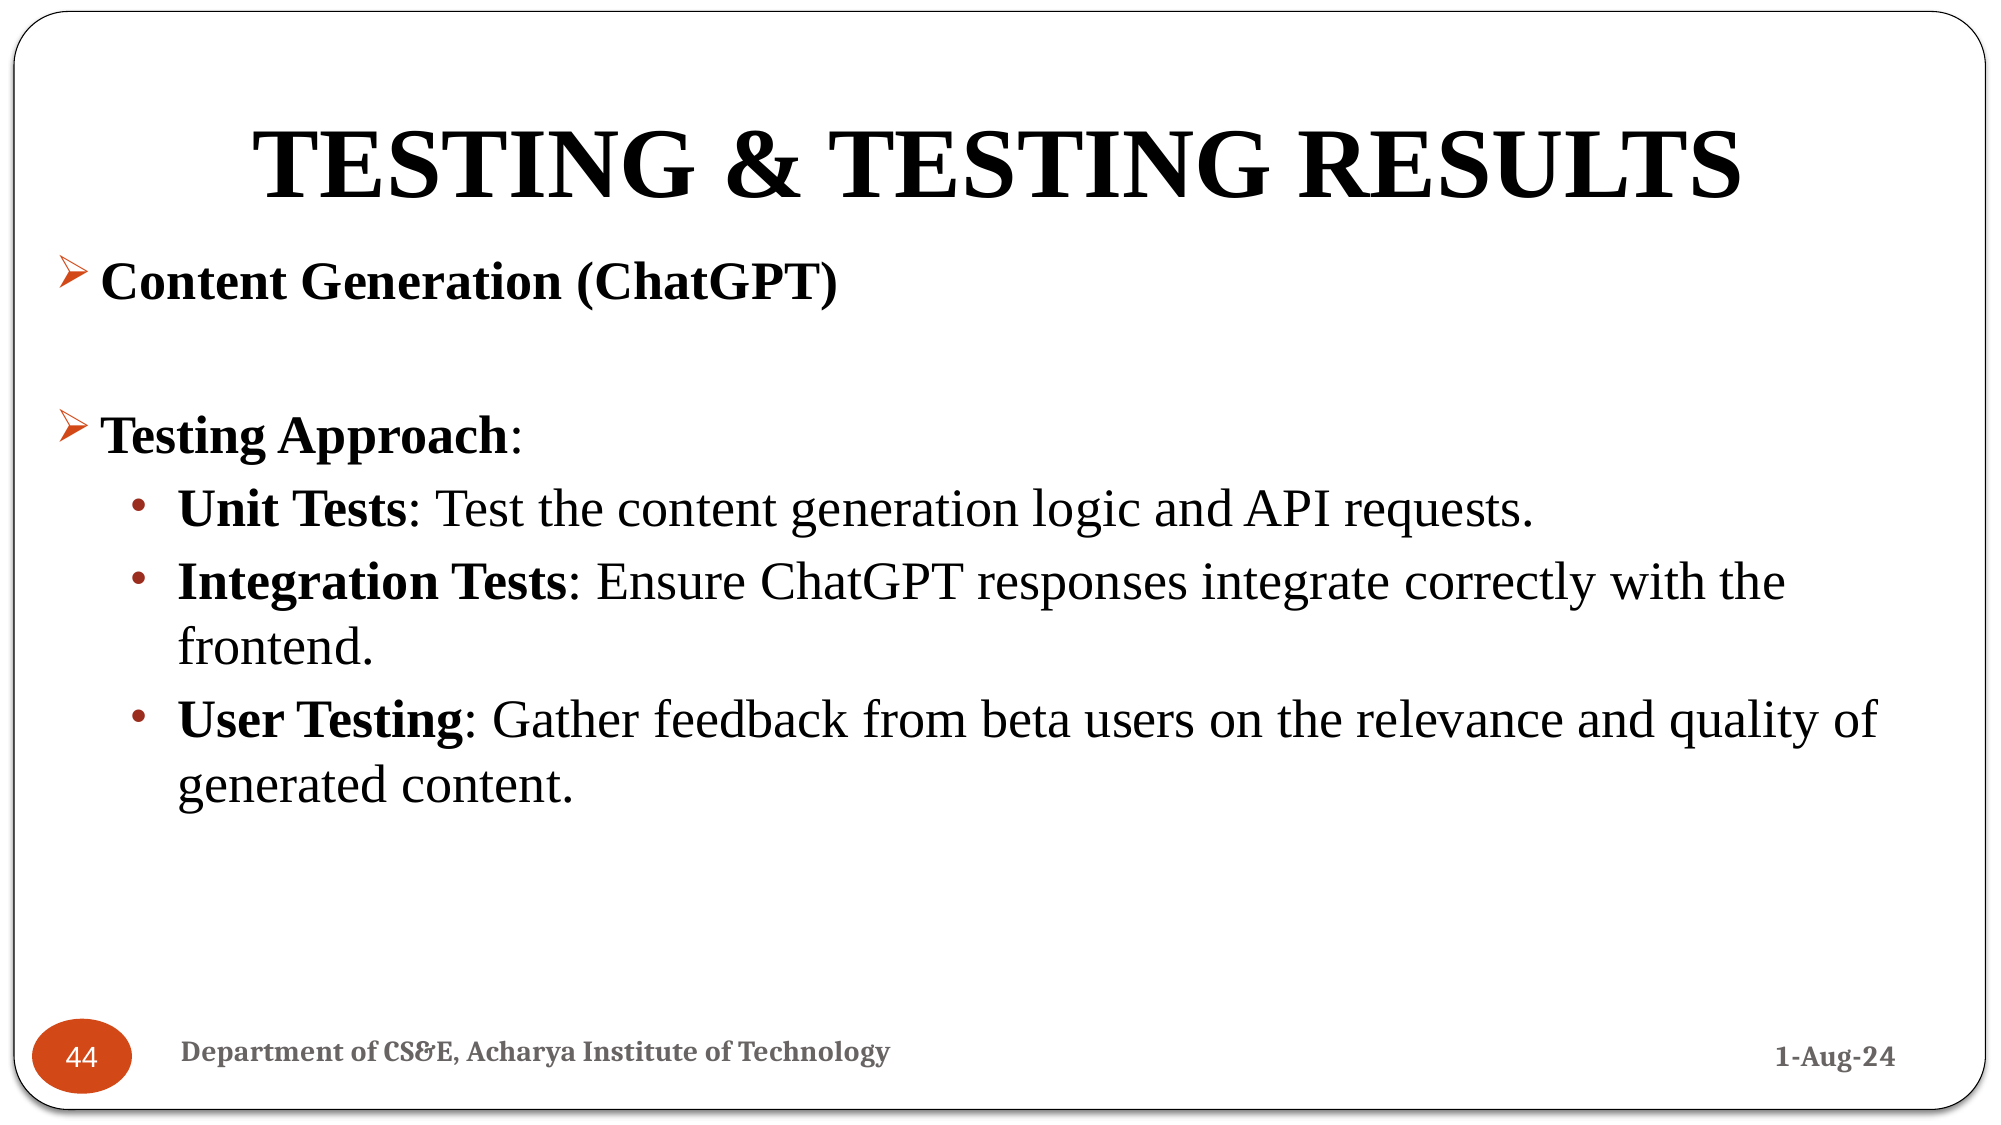

# TESTING & TESTING RESULTS
Content Generation (ChatGPT)

Testing Approach:
Unit Tests: Test the content generation logic and API requests.
Integration Tests: Ensure ChatGPT responses integrate correctly with the frontend.
User Testing: Gather feedback from beta users on the relevance and quality of generated content.

Department of CS&E, Acharya Institute of Technology
1-Aug-24
44